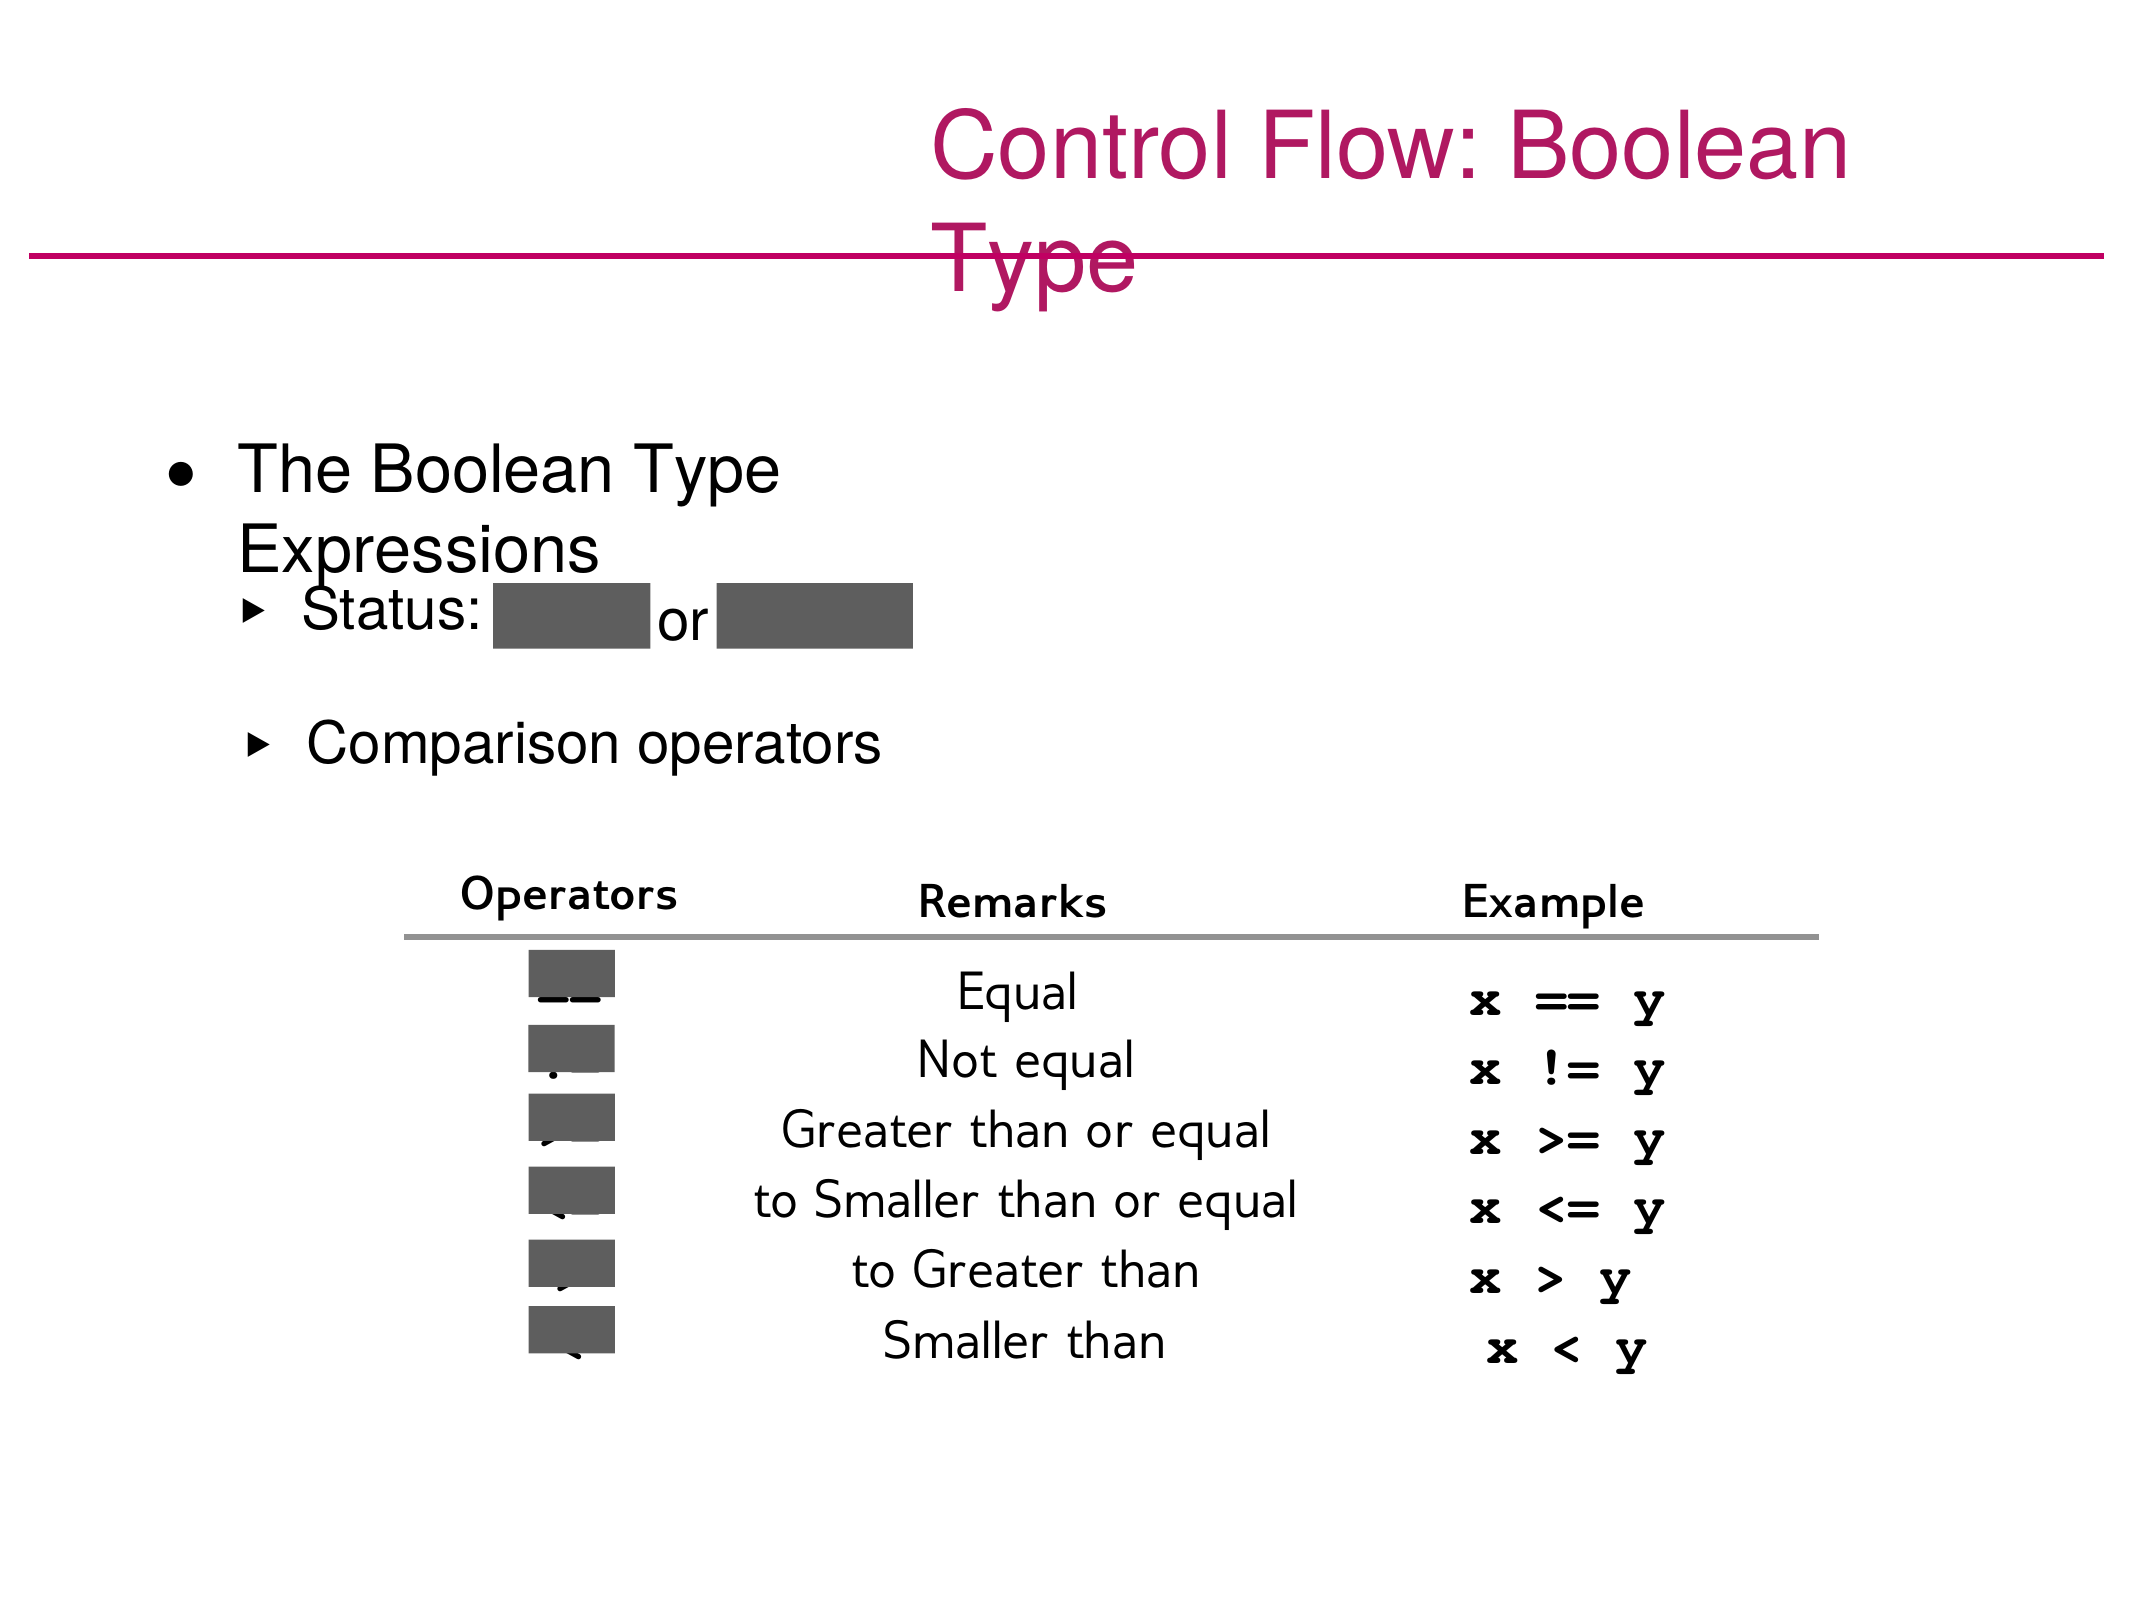

# Control Flow: Boolean Type

The Boolean Type Expressions
Status:
or
True

False

Comparison operators

Operators
Remarks
Example

Equal
Not equal
Greater than or equal to Smaller than or equal to Greater than
Smaller than
==
x == y x != y x >= y x <= y x > y
x < y

!=
>=

<=

>

<